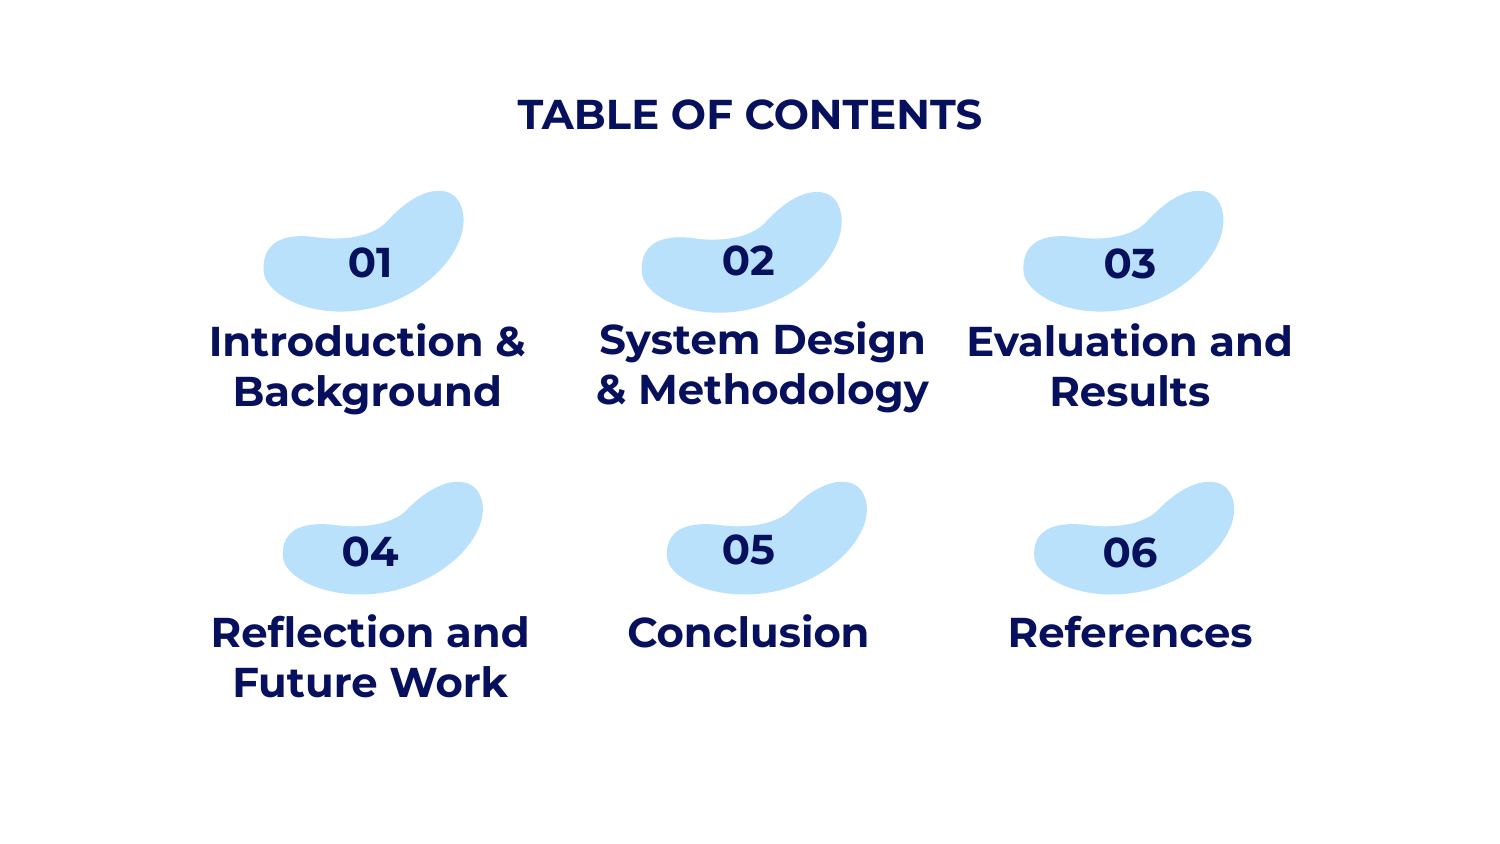

# TABLE OF CONTENTS
02
01
03
System Design & Methodology
Evaluation and Results
Introduction & Background
05
04
06
References
Reflection and Future Work
Conclusion